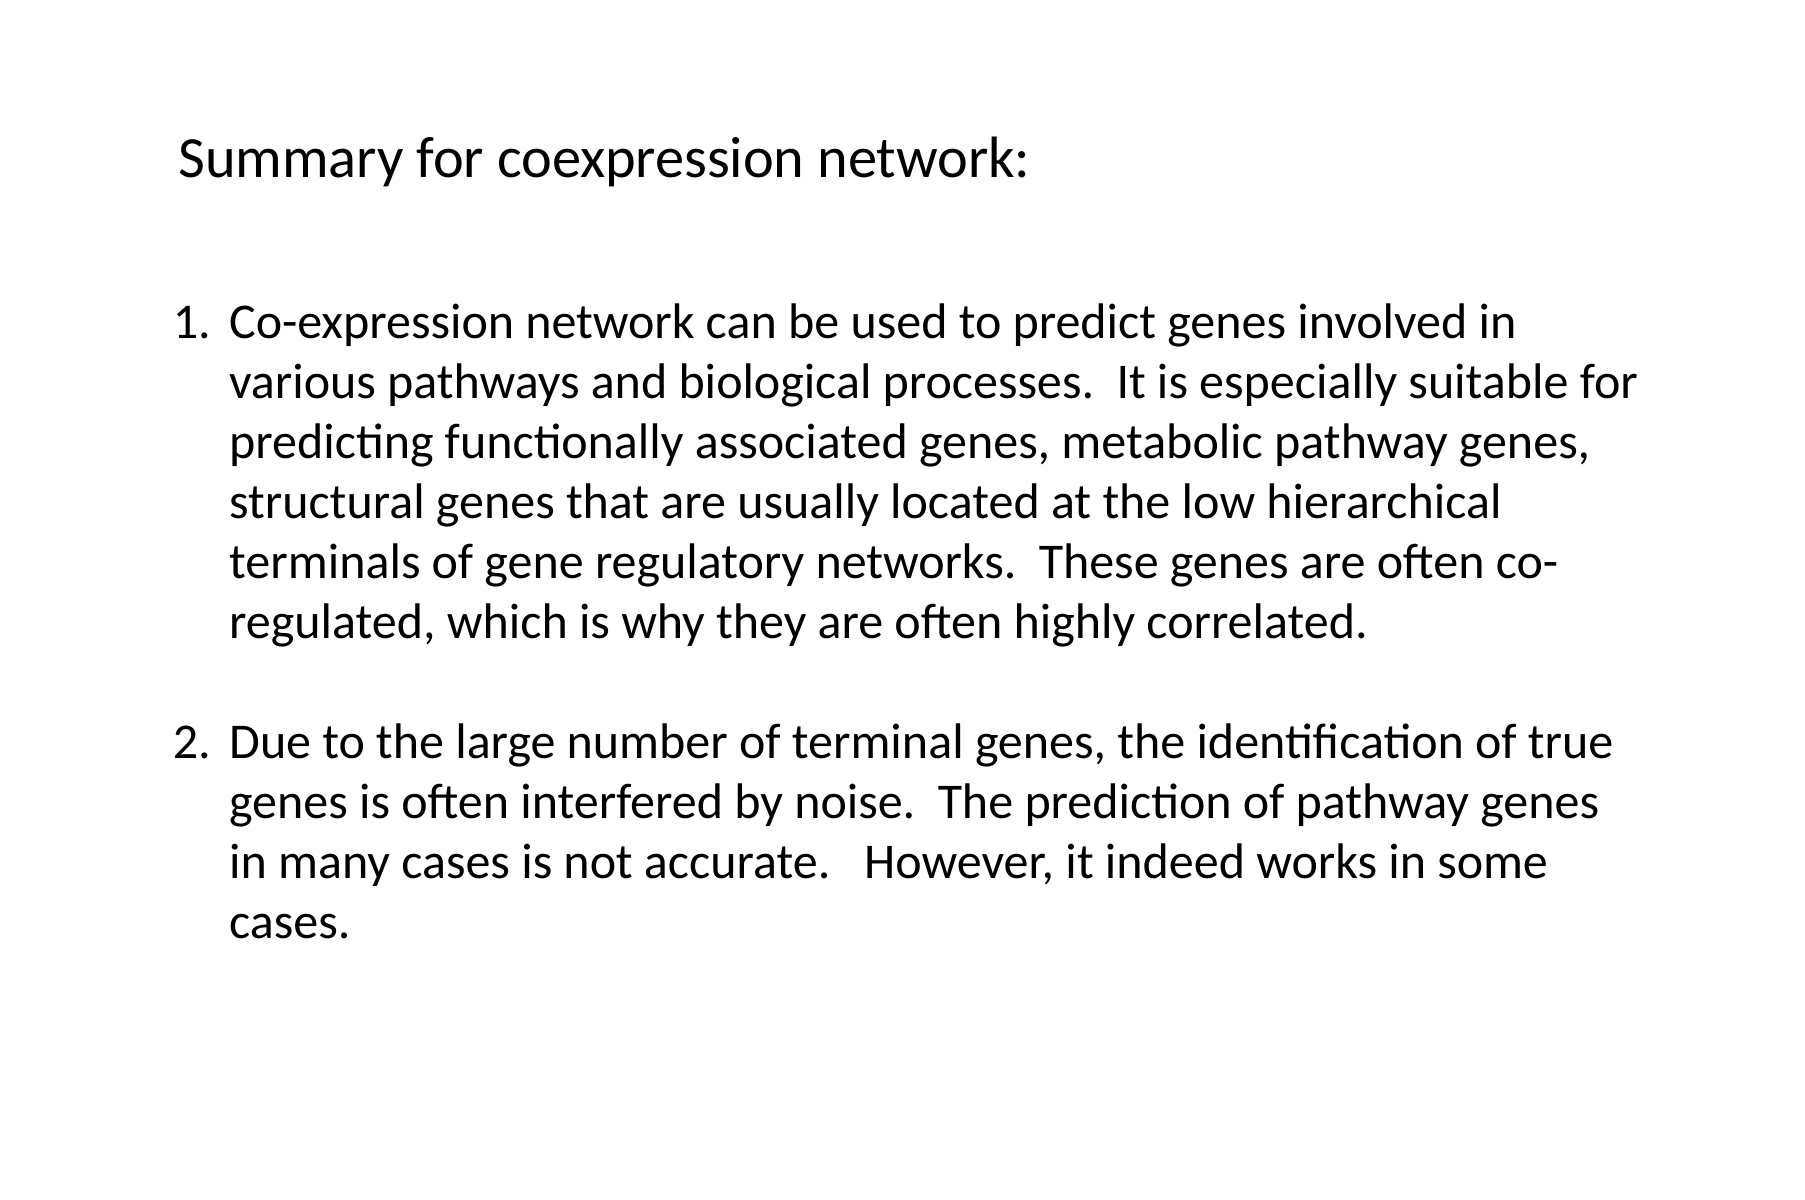

Summary for coexpression network:
Co-expression network can be used to predict genes involved in various pathways and biological processes.  It is especially suitable for predicting functionally associated genes, metabolic pathway genes, structural genes that are usually located at the low hierarchical terminals of gene regulatory networks.  These genes are often co-regulated, which is why they are often highly correlated.

Due to the large number of terminal genes, the identification of true genes is often interfered by noise.  The prediction of pathway genes in many cases is not accurate.   However, it indeed works in some cases.